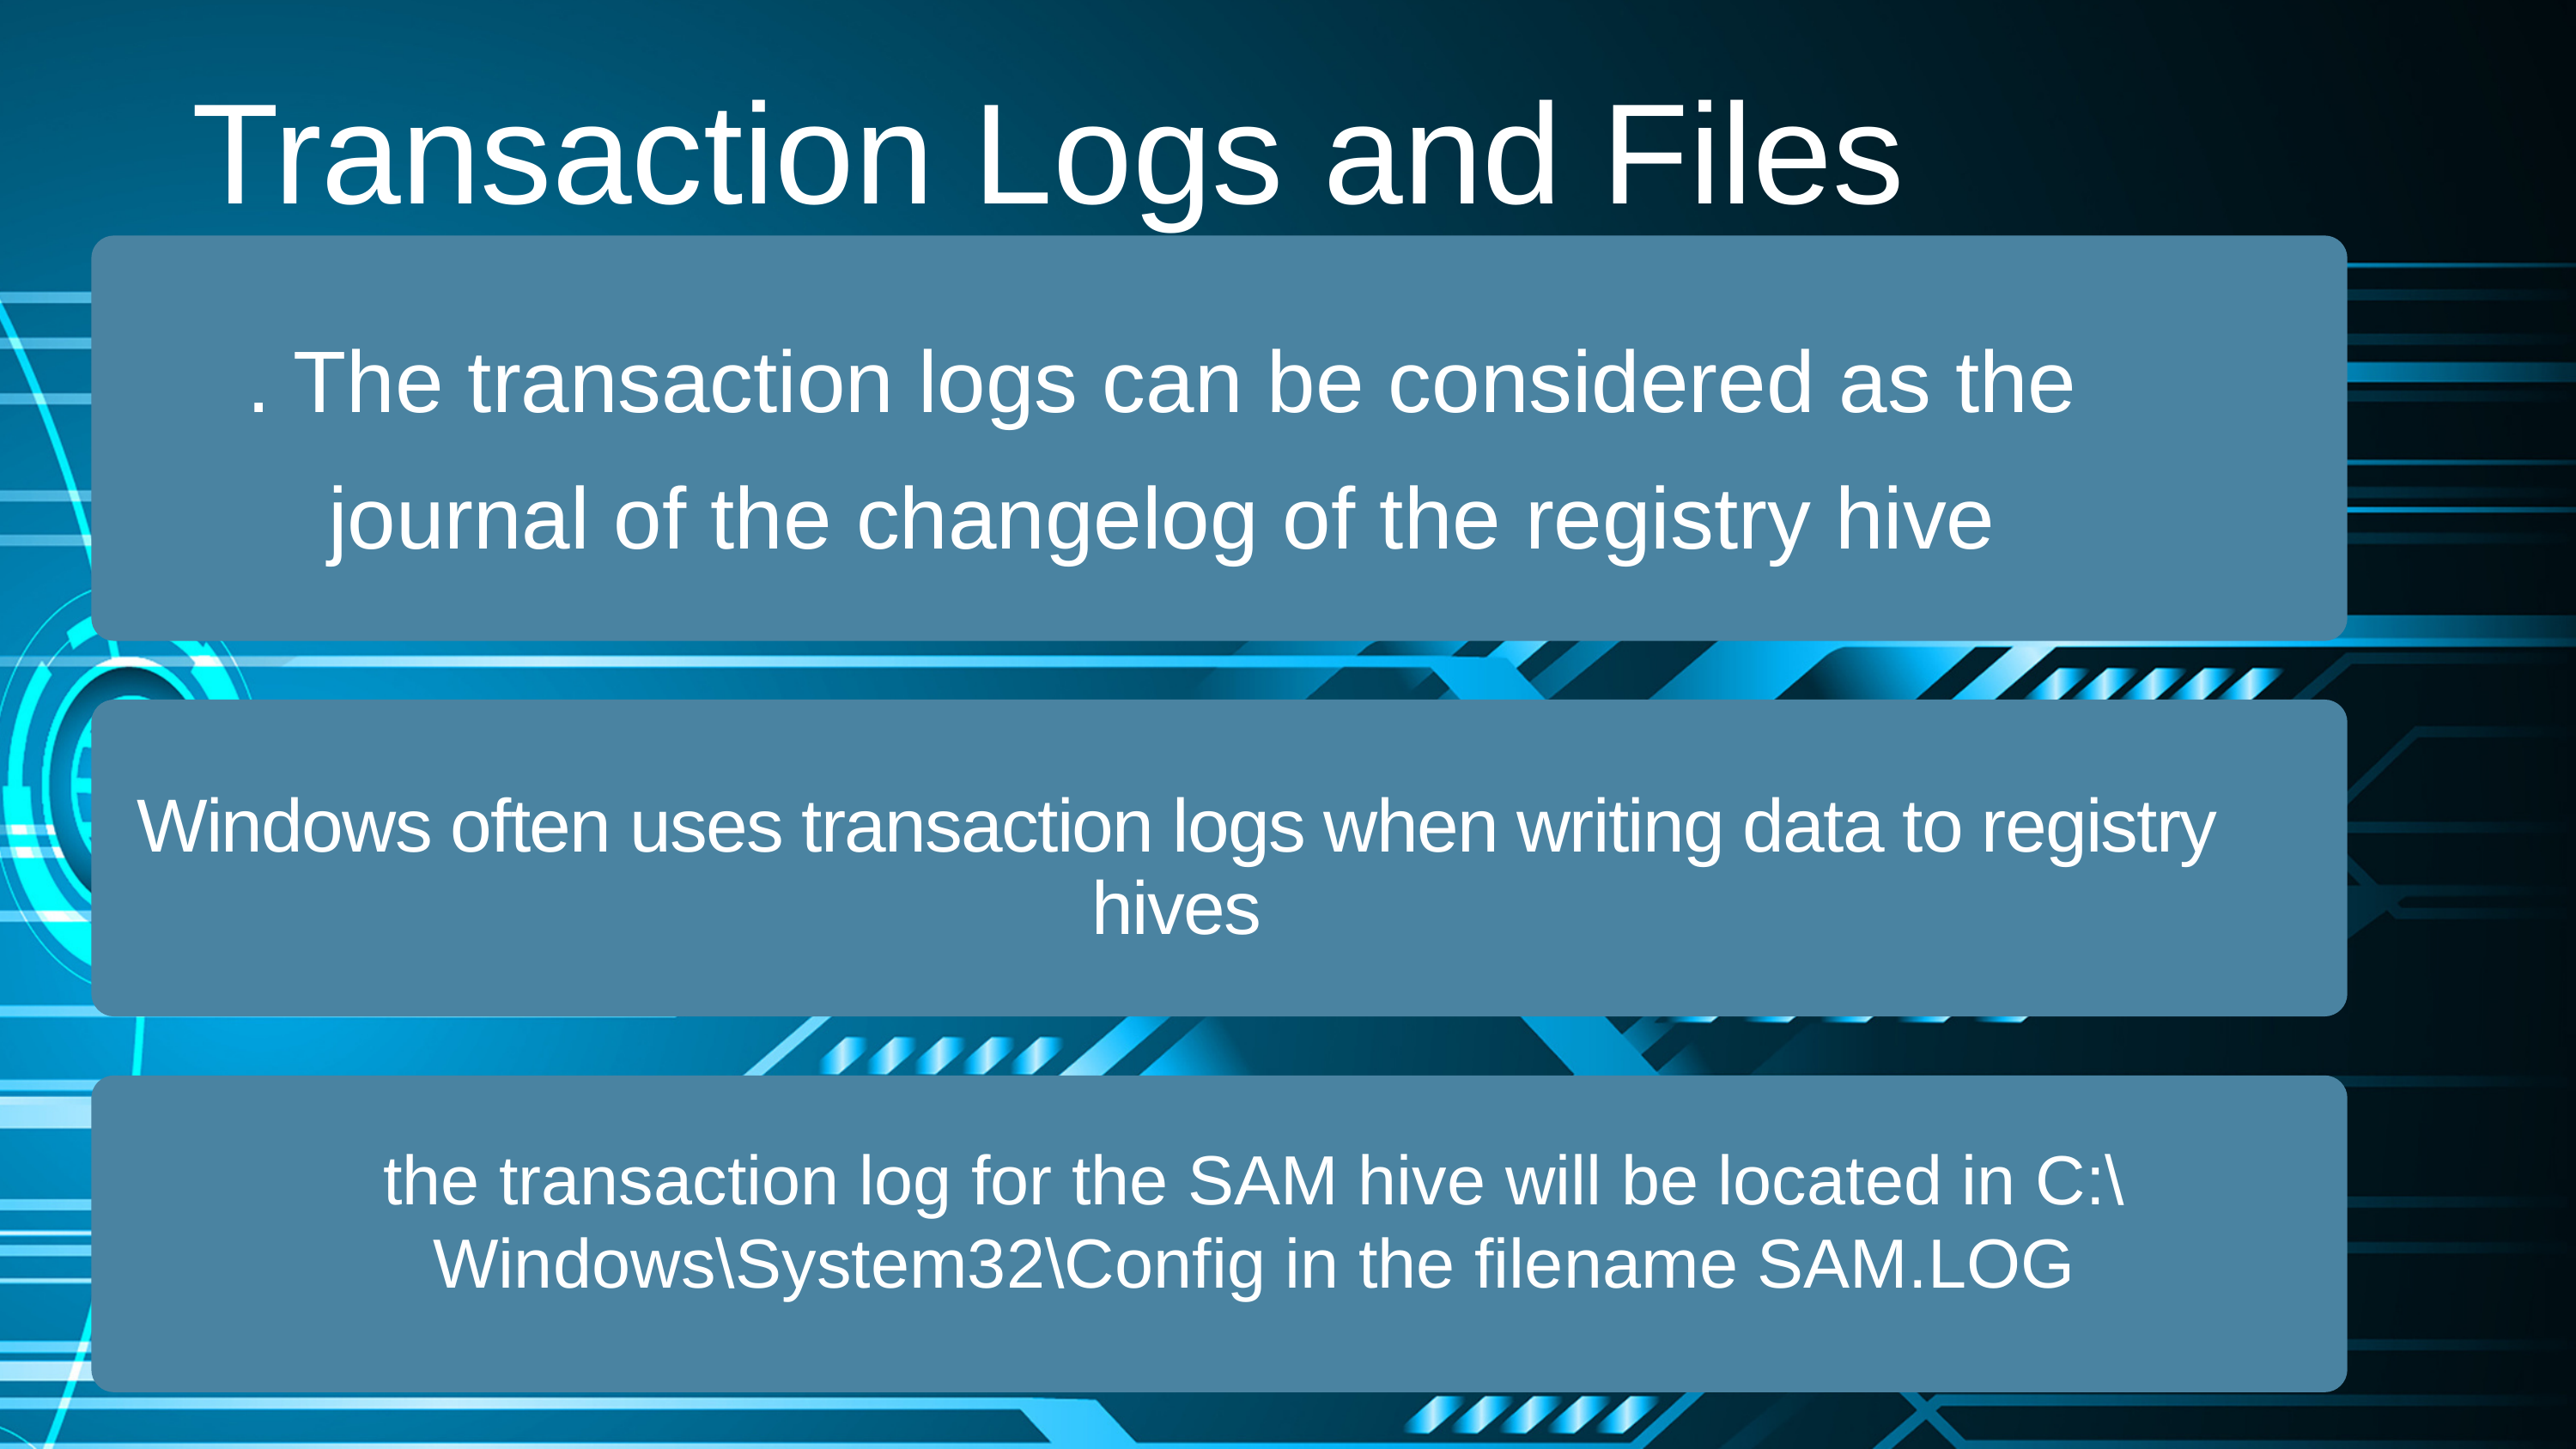

Transaction Logs and Files

. The transaction logs can be considered as the journal of the changelog of the registry hive

Windows often uses transaction logs when writing data to registry hives

the transaction log for the SAM hive will be located in C:\Windows\System32\Config in the filename SAM.LOG